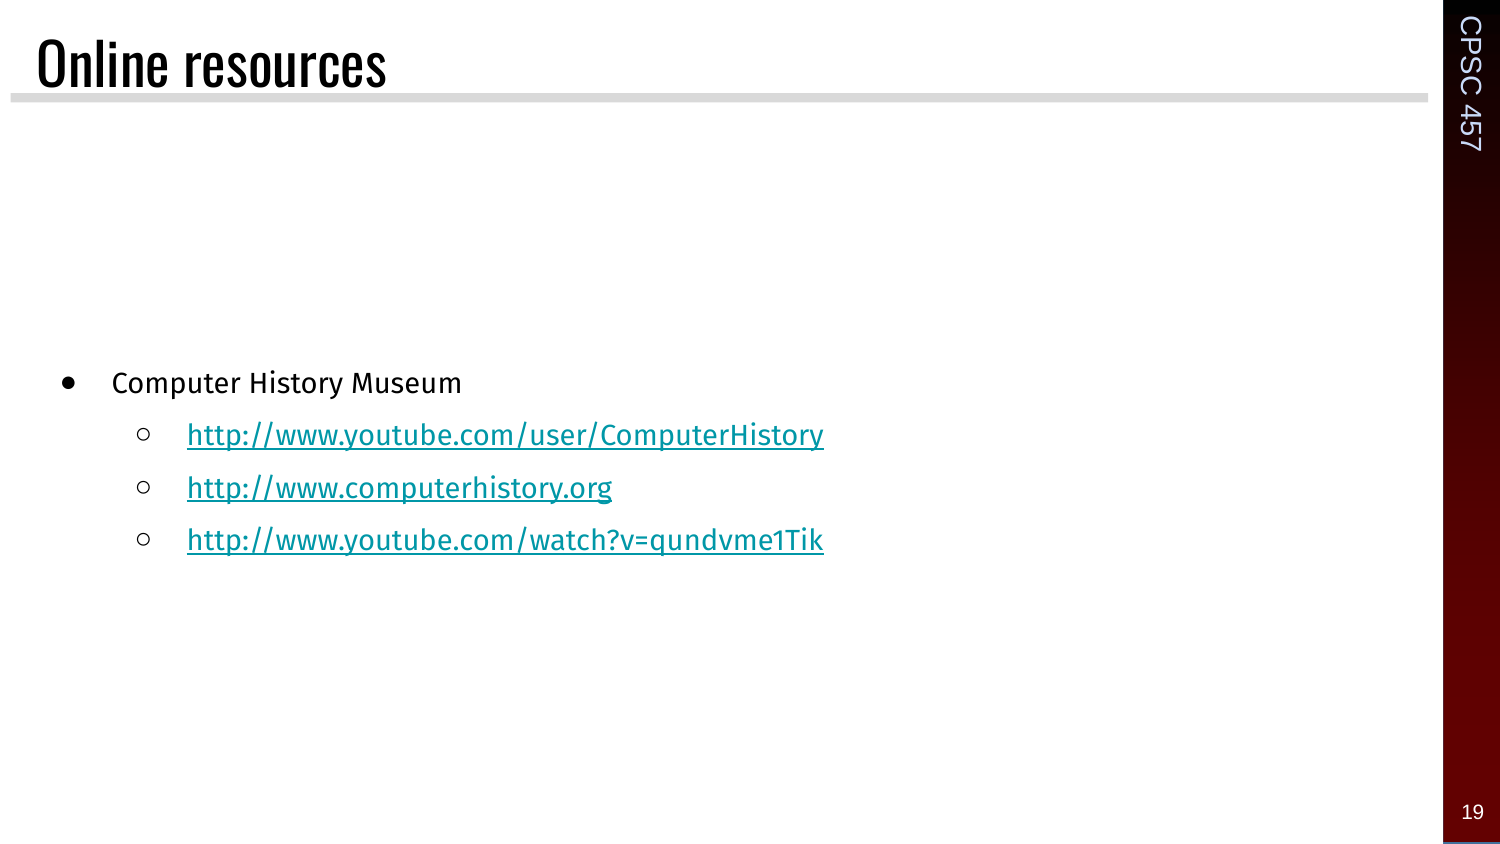

# Online resources
Computer History Museum
http://www.youtube.com/user/ComputerHistory
http://www.computerhistory.org
http://www.youtube.com/watch?v=qundvme1Tik

19